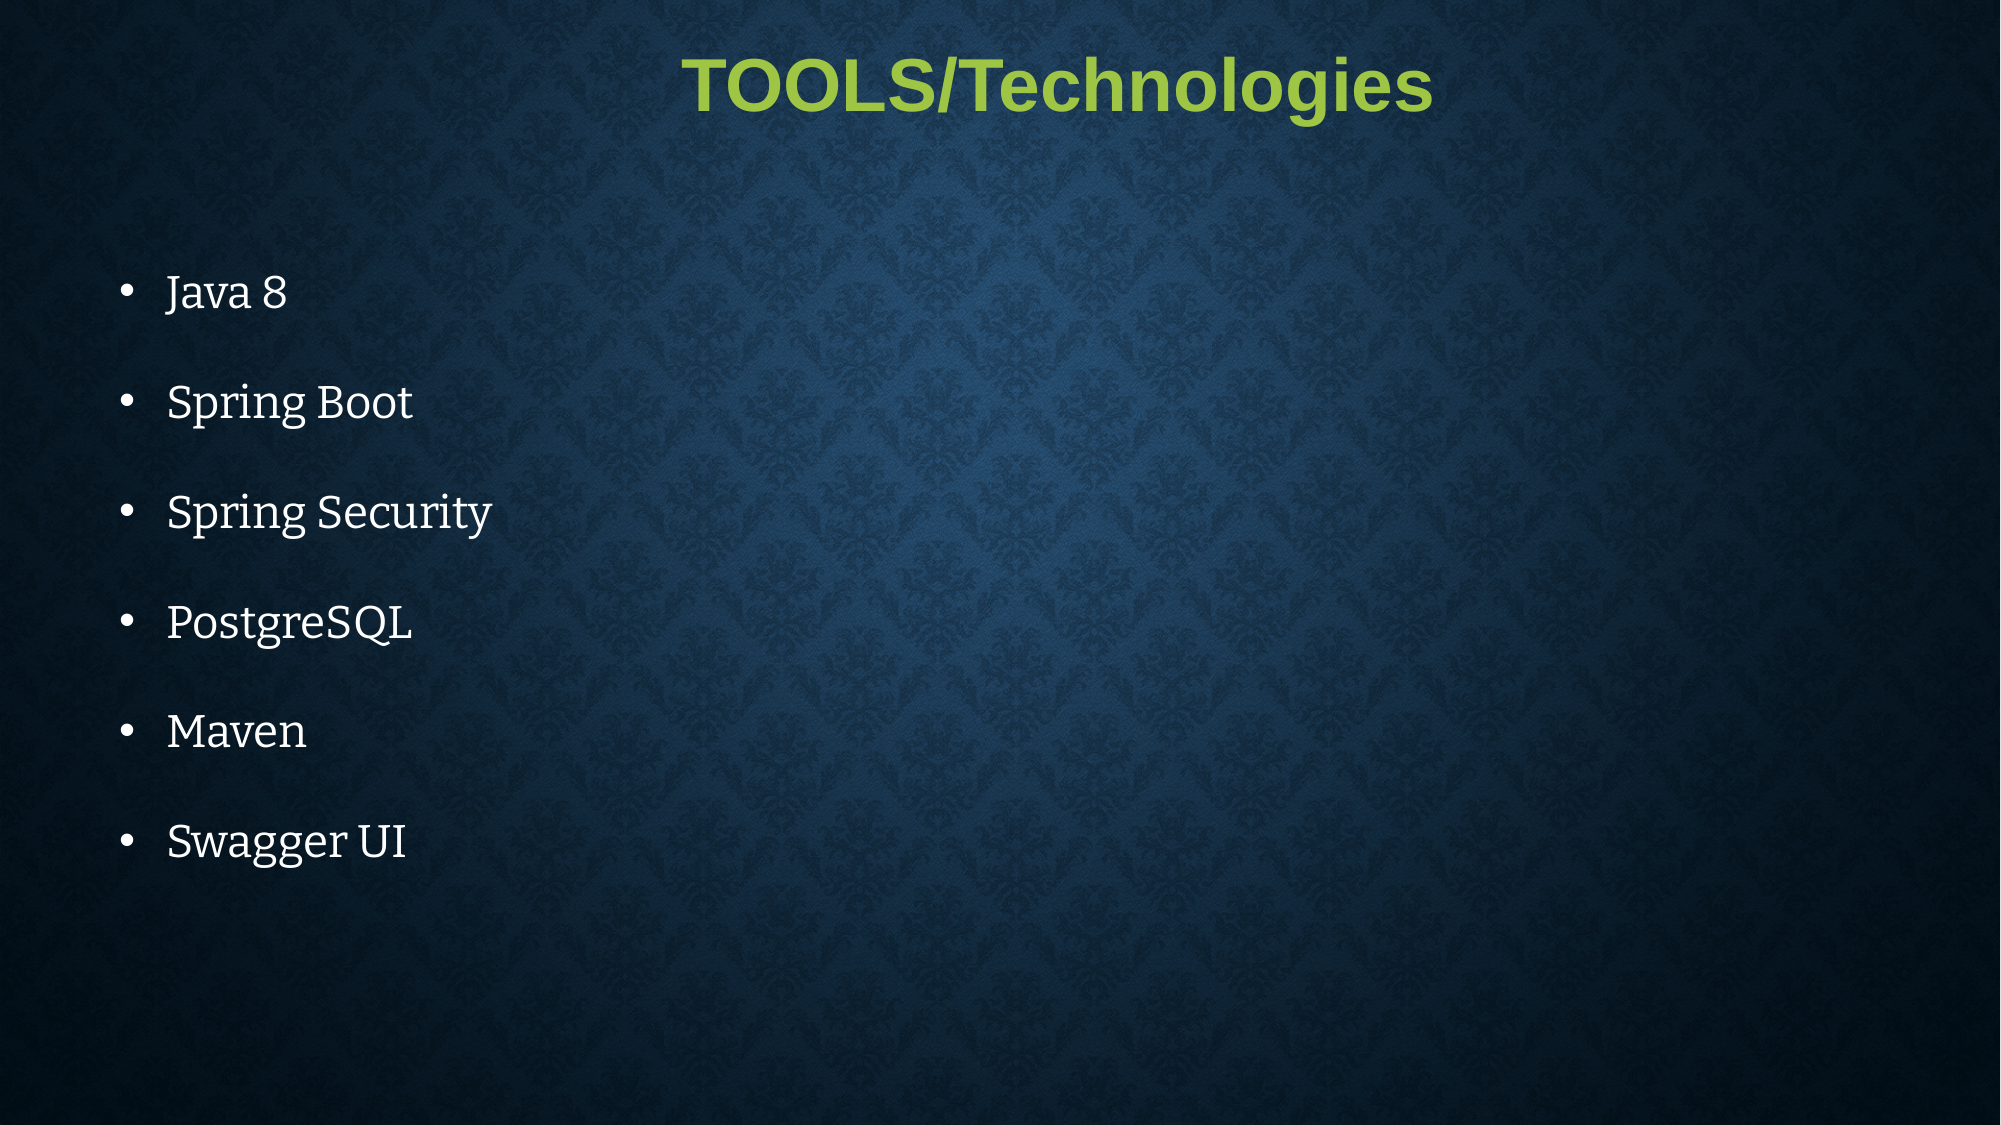

TOOLS/Technologies
Java 8
Spring Boot
Spring Security
PostgreSQL
Maven
Swagger UI